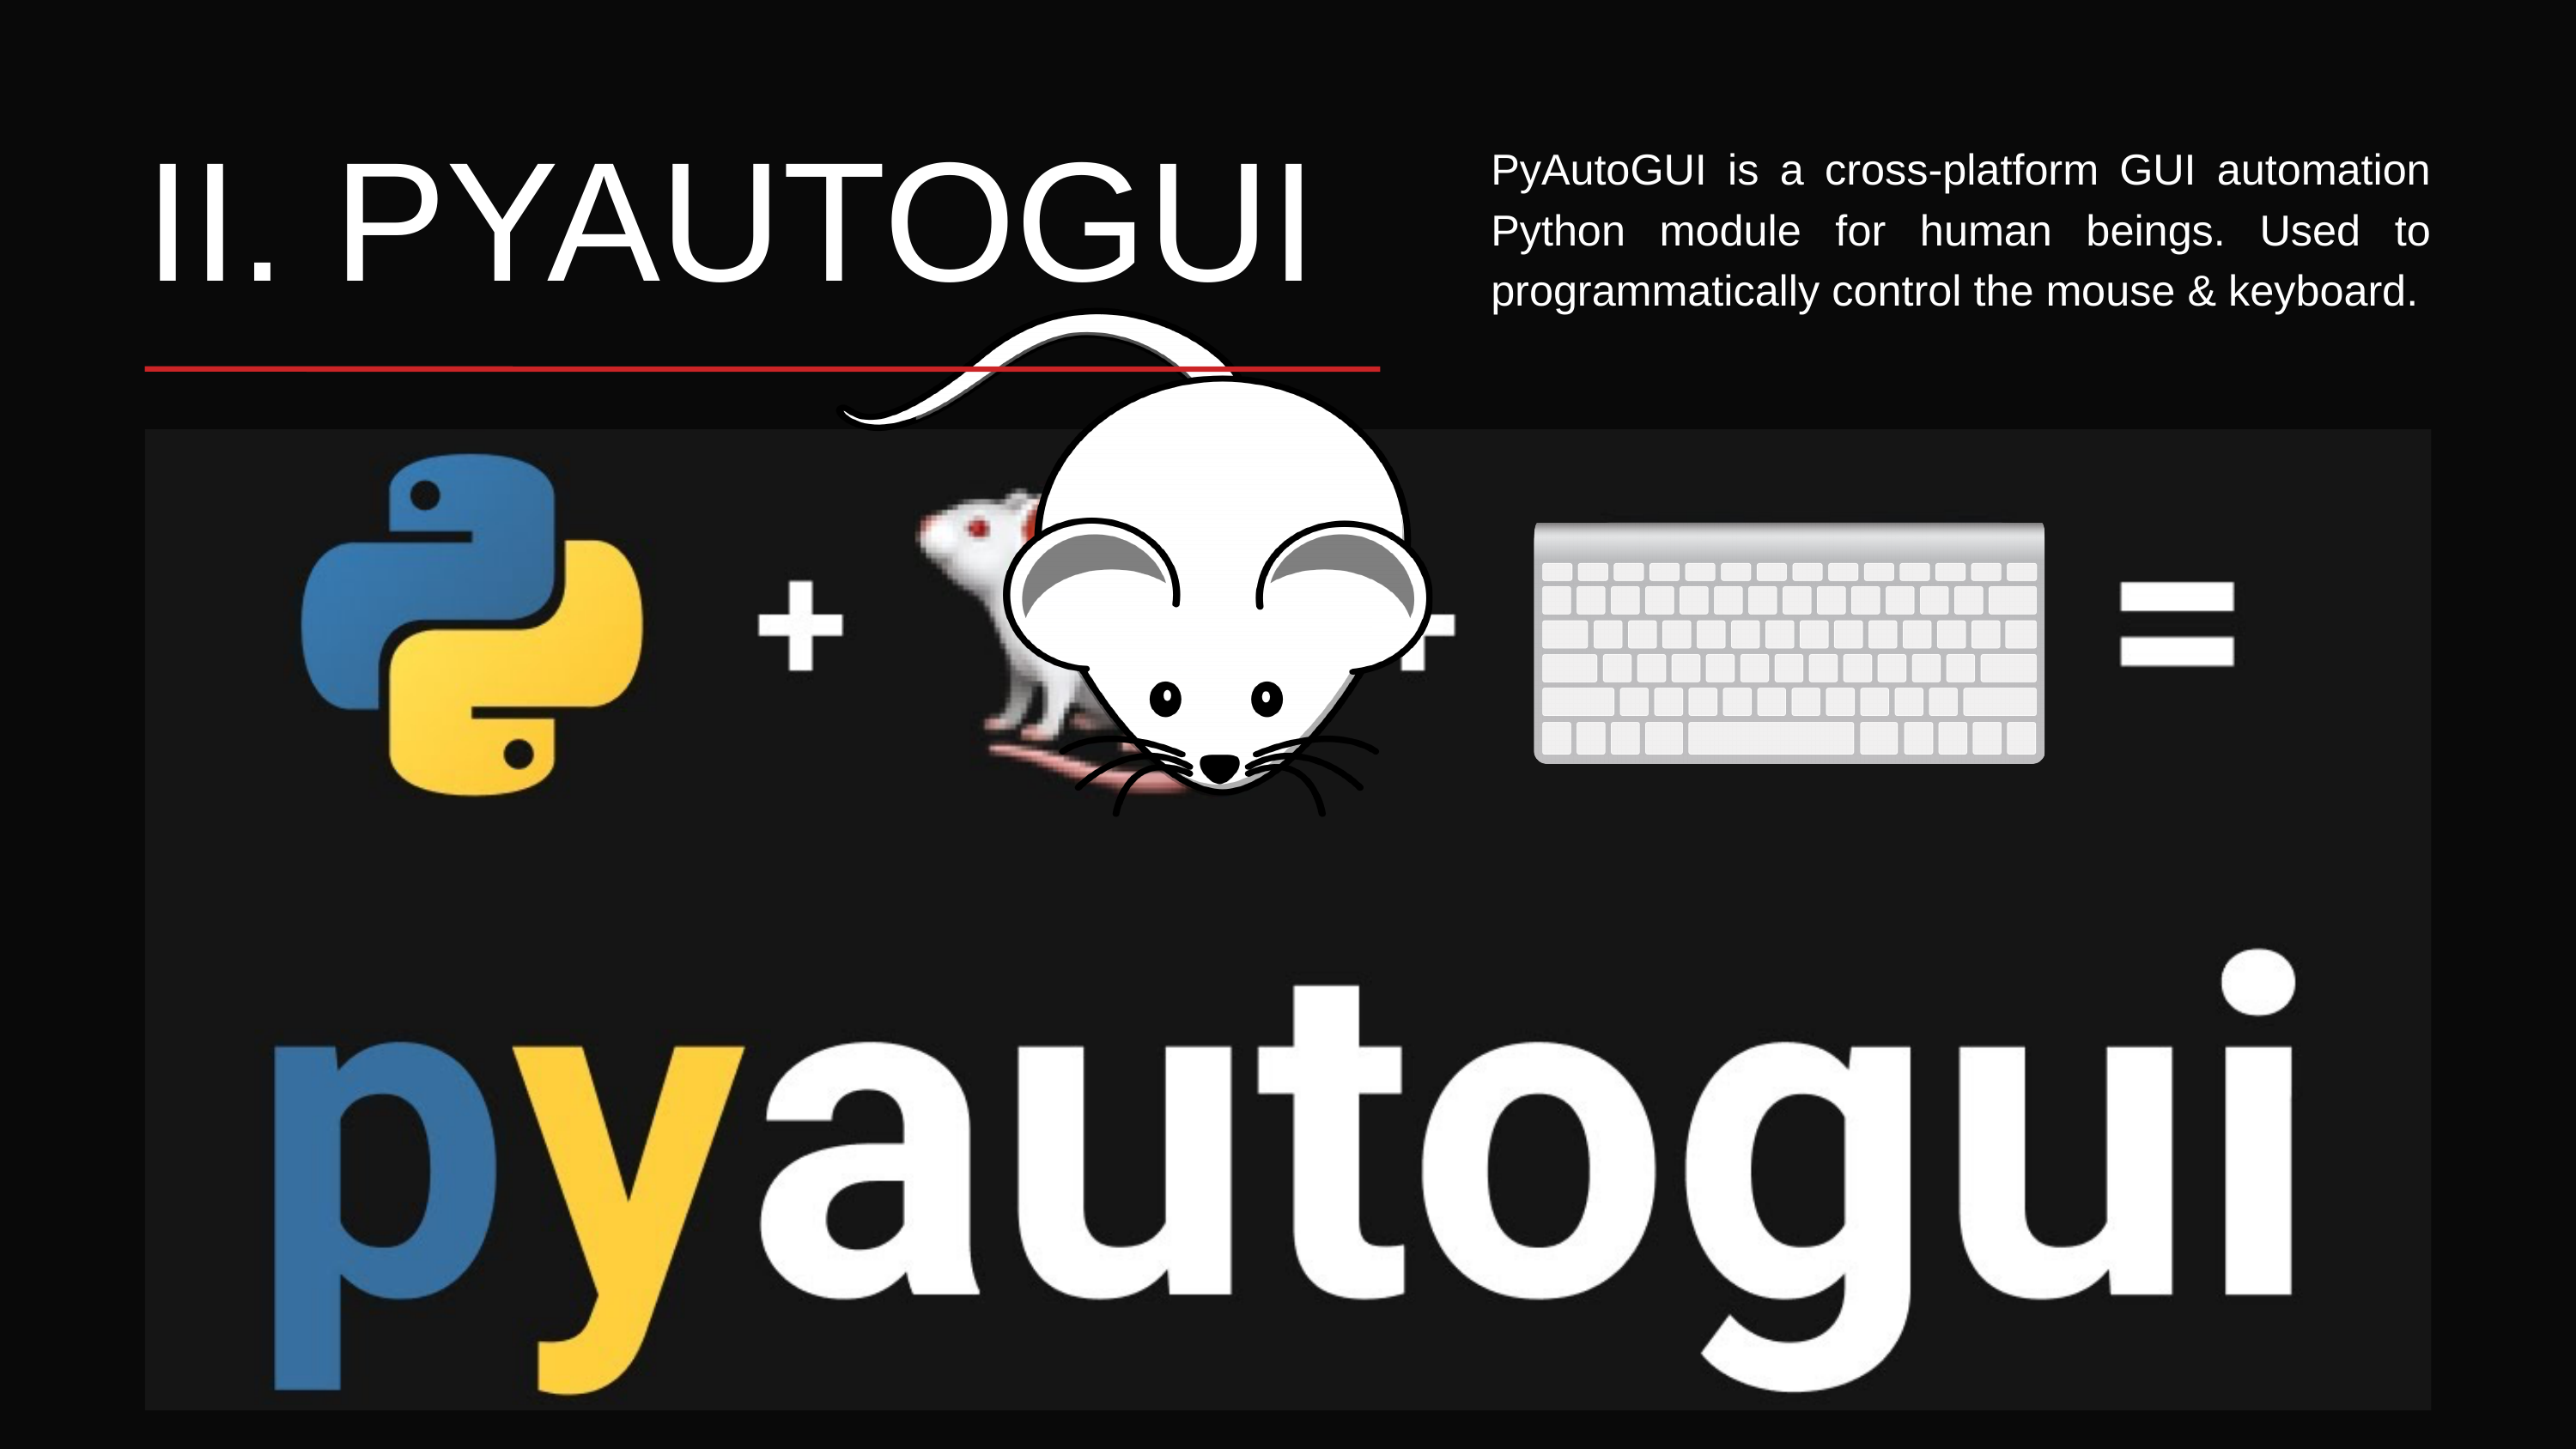

II. PYAUTOGUI
PyAutoGUI is a cross-platform GUI automation Python module for human beings. Used to programmatically control the mouse & keyboard.